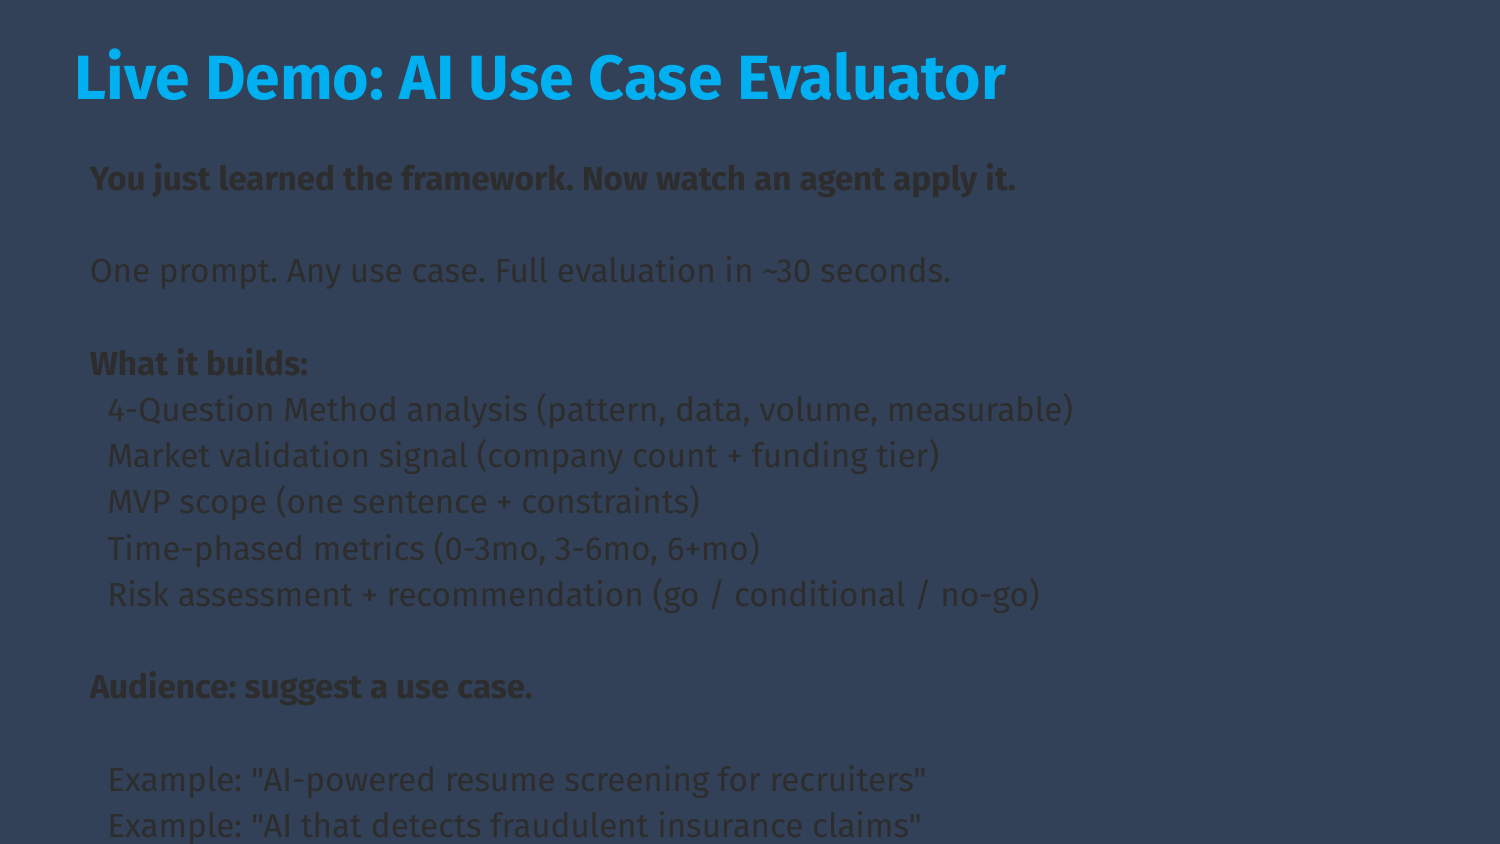

Live Demo: AI Use Case Evaluator
You just learned the framework. Now watch an agent apply it.

One prompt. Any use case. Full evaluation in ~30 seconds.

What it builds:
  4-Question Method analysis (pattern, data, volume, measurable)
  Market validation signal (company count + funding tier)
  MVP scope (one sentence + constraints)
  Time-phased metrics (0-3mo, 3-6mo, 6+mo)
  Risk assessment + recommendation (go / conditional / no-go)

Audience: suggest a use case.

  Example: "AI-powered resume screening for recruiters"
  Example: "AI that detects fraudulent insurance claims"
  Example: "AI copilot for financial advisors"